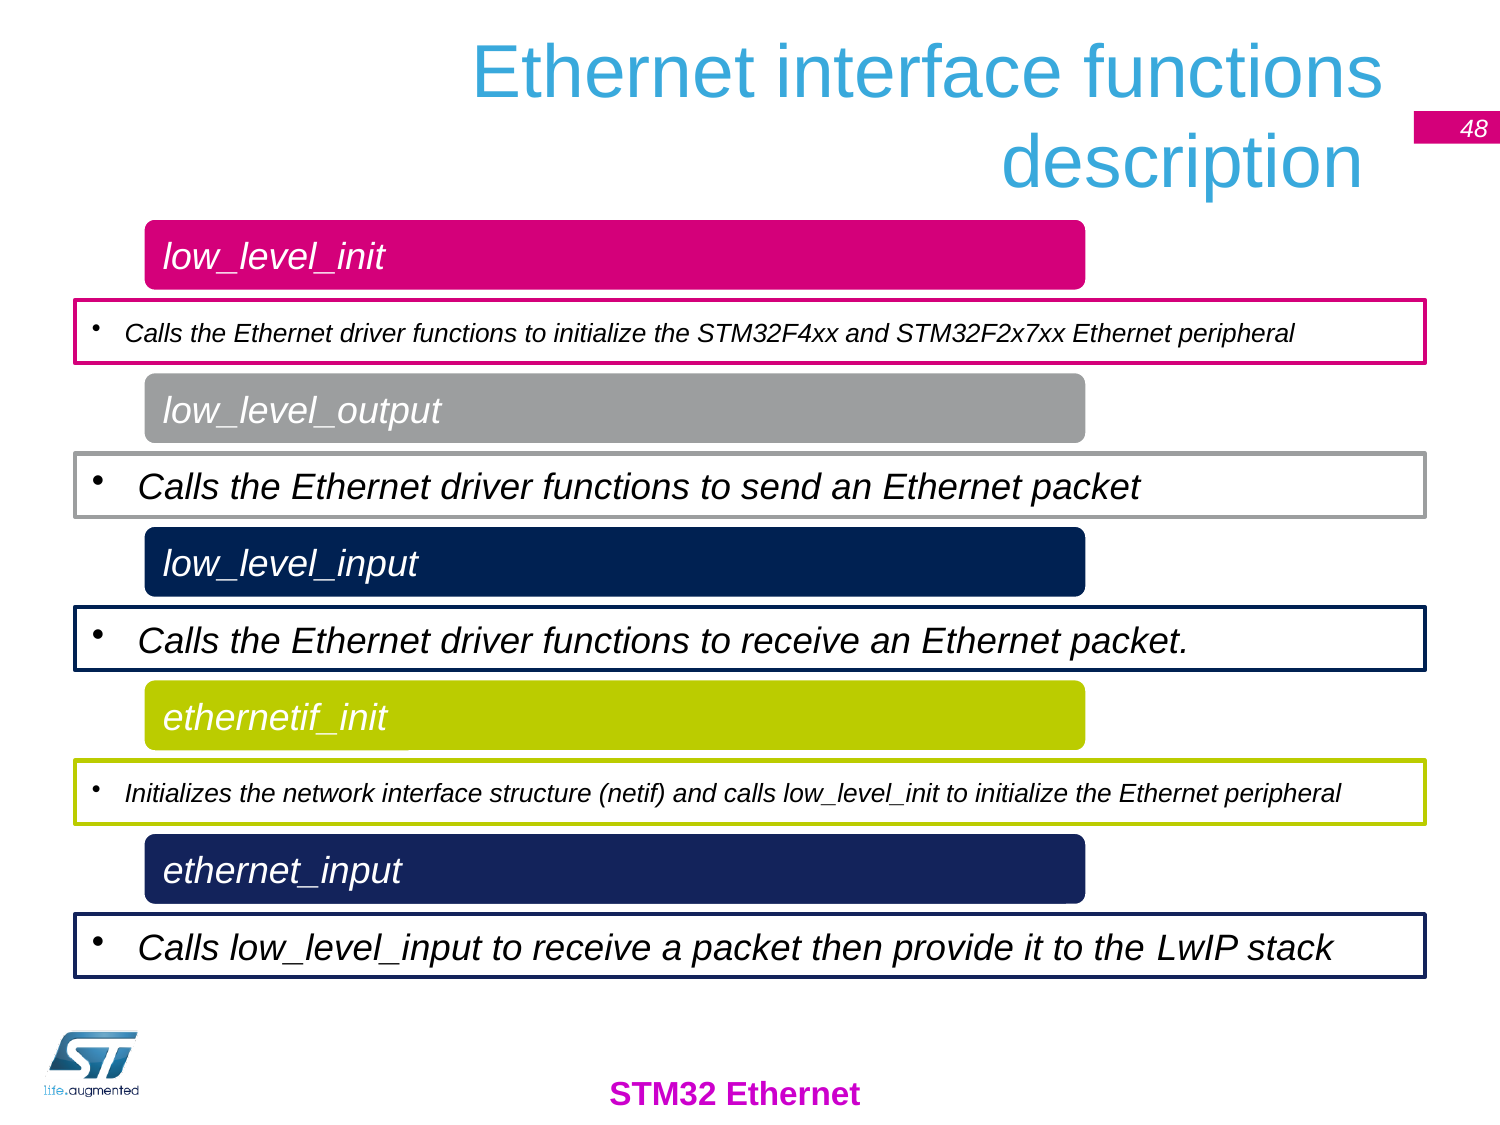

# Ethernet interface functions description
48
low_level_init
low_level_output
low_level_input
ethernet_input
ethernetif_init
Calls the Ethernet driver functions to initialize the STM32F4xx and STM32F2x7xx Ethernet peripheral
Calls the Ethernet driver functions to send an Ethernet packet
Calls the Ethernet driver functions to receive an Ethernet packet.
Initializes the network interface structure (netif) and calls low_level_init to initialize the Ethernet peripheral
Calls low_level_input to receive a packet then provide it to the LwIP stack